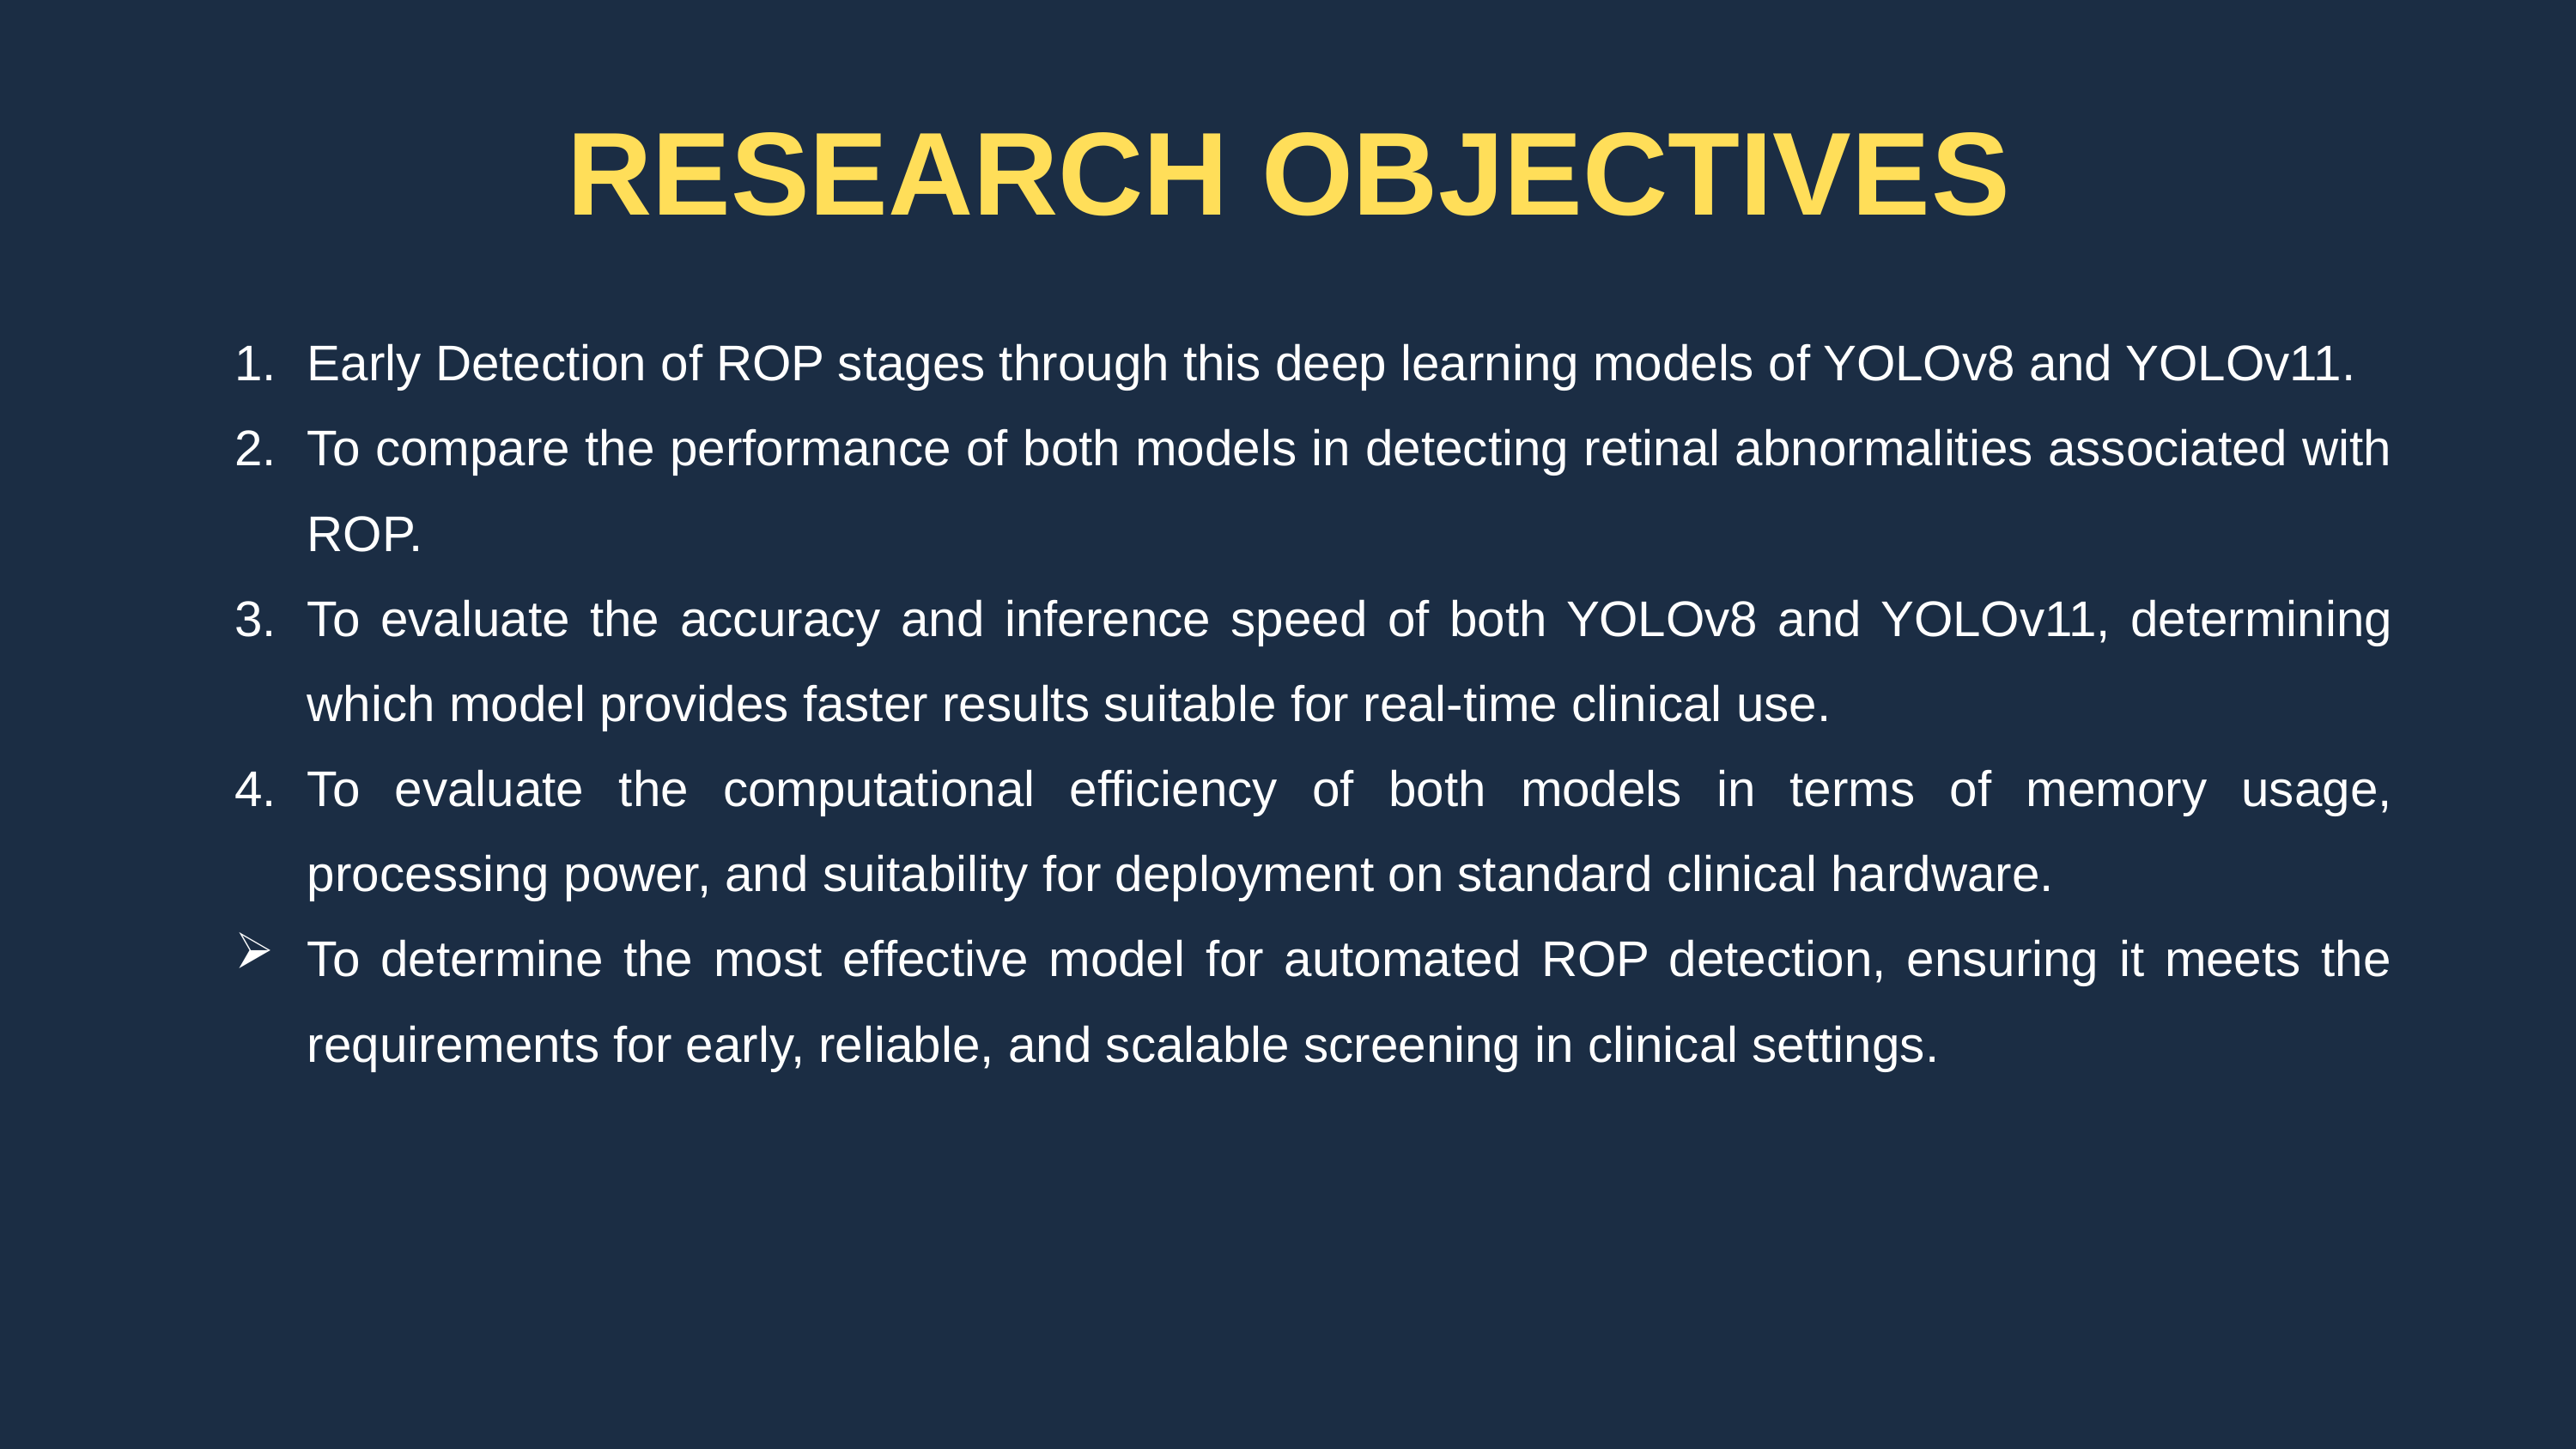

RESEARCH OBJECTIVES
Early Detection of ROP stages through this deep learning models of YOLOv8 and YOLOv11.
To compare the performance of both models in detecting retinal abnormalities associated with ROP.
To evaluate the accuracy and inference speed of both YOLOv8 and YOLOv11, determining which model provides faster results suitable for real-time clinical use.
To evaluate the computational efficiency of both models in terms of memory usage, processing power, and suitability for deployment on standard clinical hardware.
To determine the most effective model for automated ROP detection, ensuring it meets the requirements for early, reliable, and scalable screening in clinical settings.